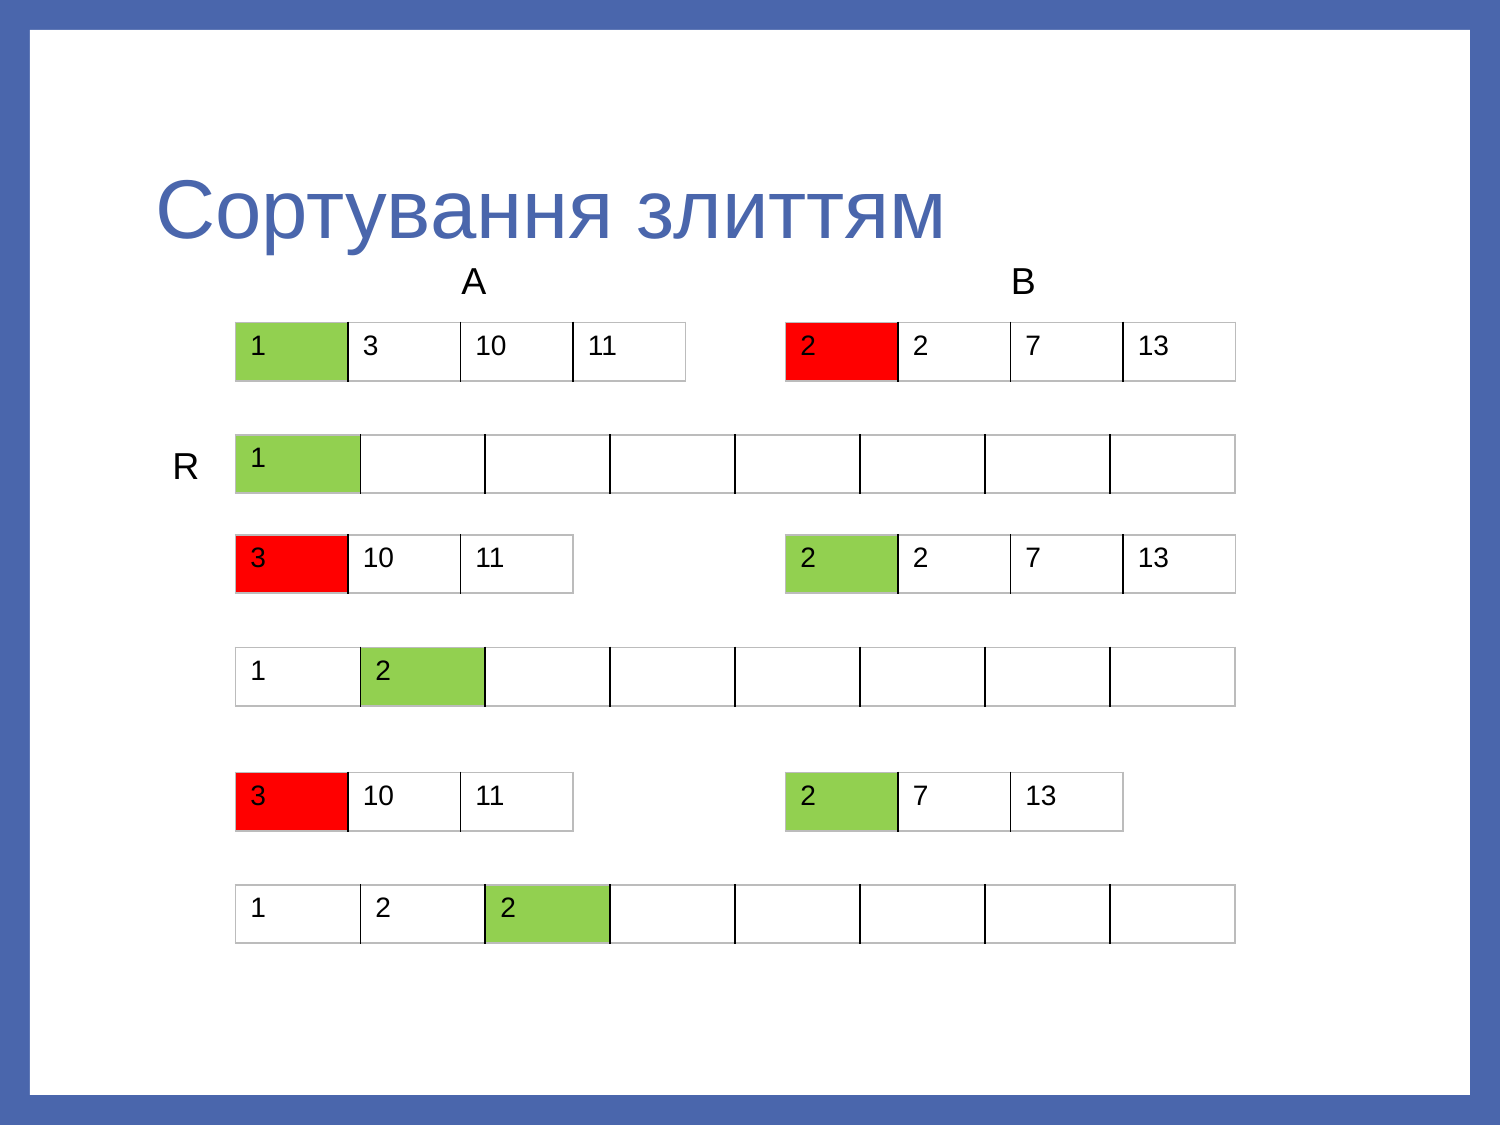

# Сортування злиттям
A
B
| 1 | 3 | 10 | 11 |
| --- | --- | --- | --- |
| 2 | 2 | 7 | 13 |
| --- | --- | --- | --- |
R
| 1 |  |  |  |  |  |  |  |
| --- | --- | --- | --- | --- | --- | --- | --- |
| 3 | 10 | 11 |
| --- | --- | --- |
| 2 | 2 | 7 | 13 |
| --- | --- | --- | --- |
| 1 | 2 |  |  |  |  |  |  |
| --- | --- | --- | --- | --- | --- | --- | --- |
| 3 | 10 | 11 |
| --- | --- | --- |
| 2 | 7 | 13 |
| --- | --- | --- |
| 1 | 2 | 2 |  |  |  |  |  |
| --- | --- | --- | --- | --- | --- | --- | --- |